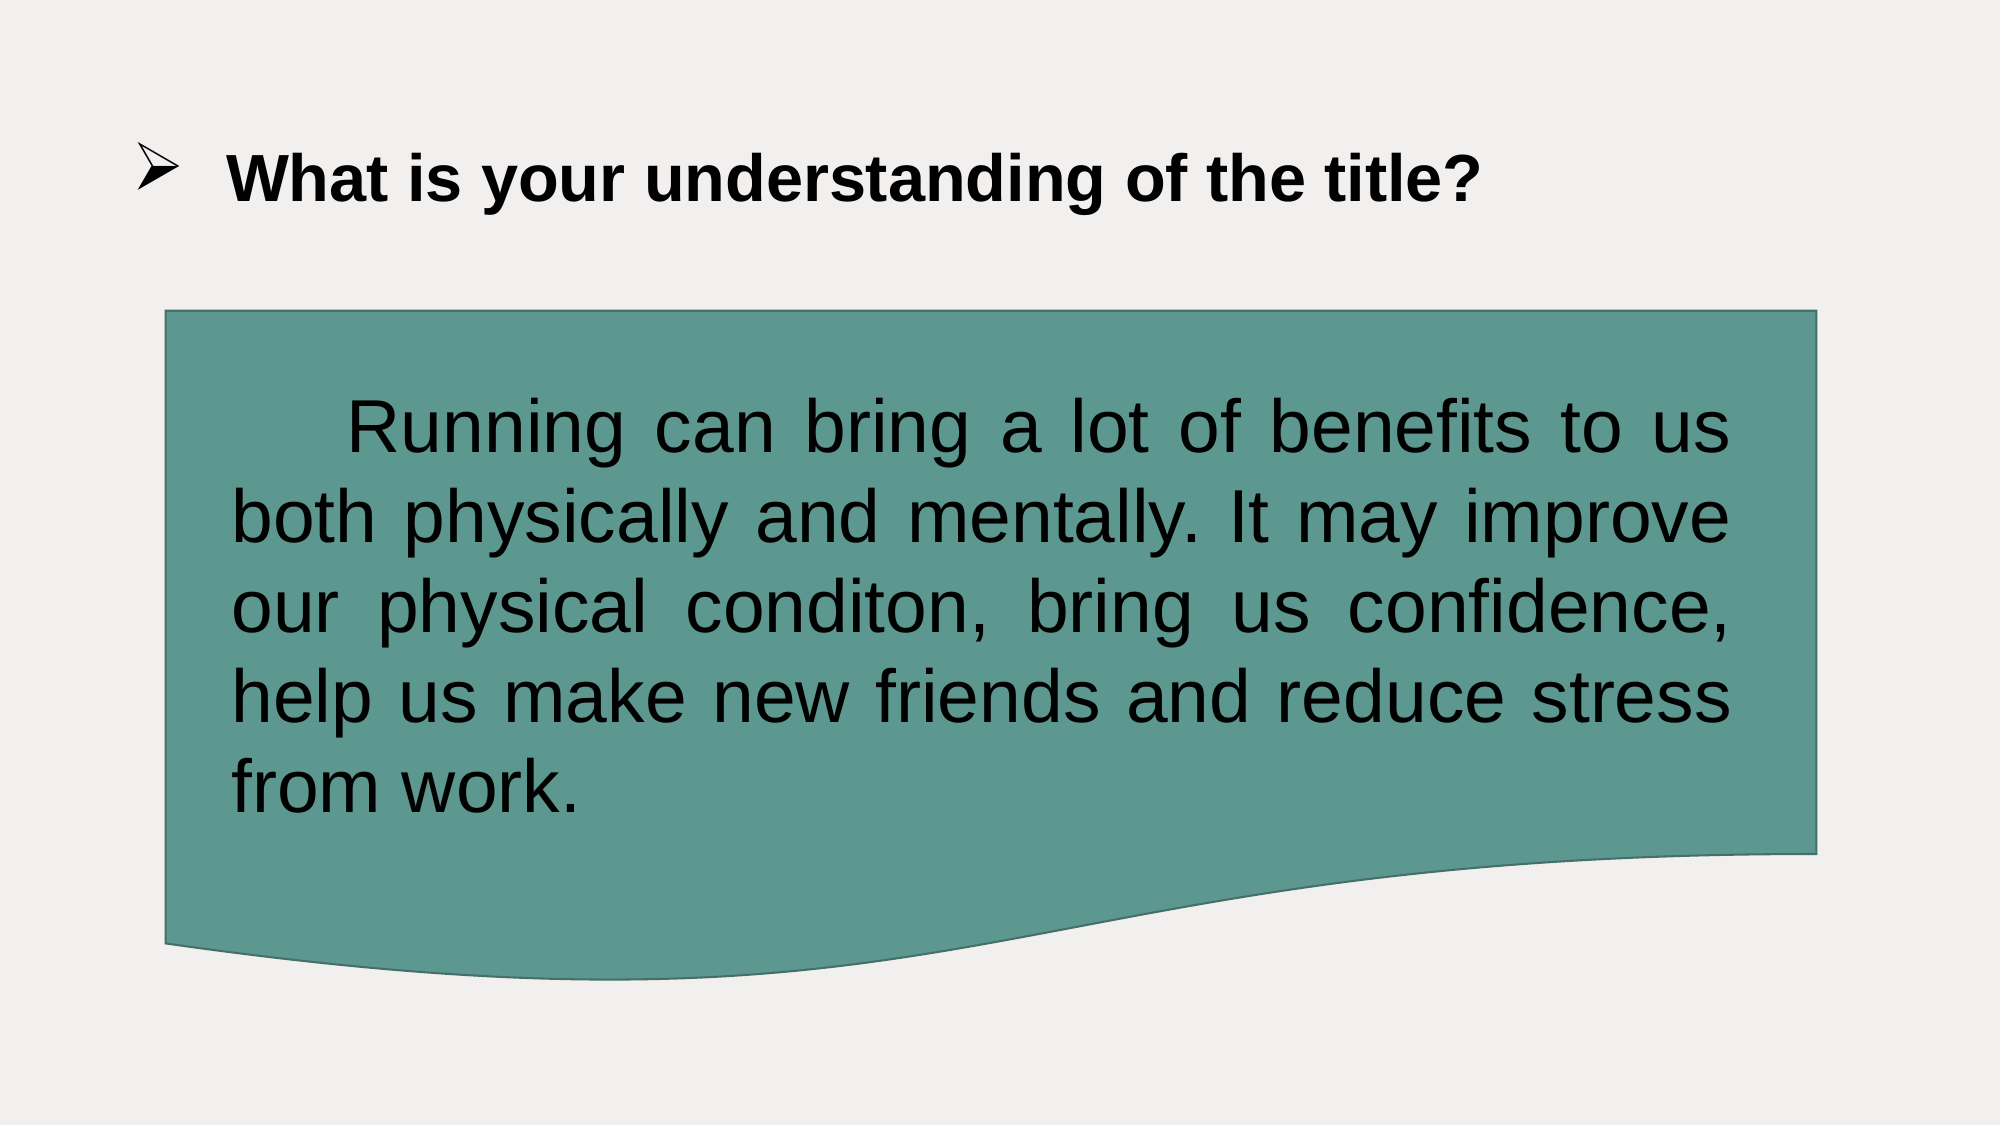

What is your understanding of the title?

    Running can bring a lot of benefits to us both physically and mentally. It may improve our physical conditon, bring us confidence, help us make new friends and reduce stress from work.